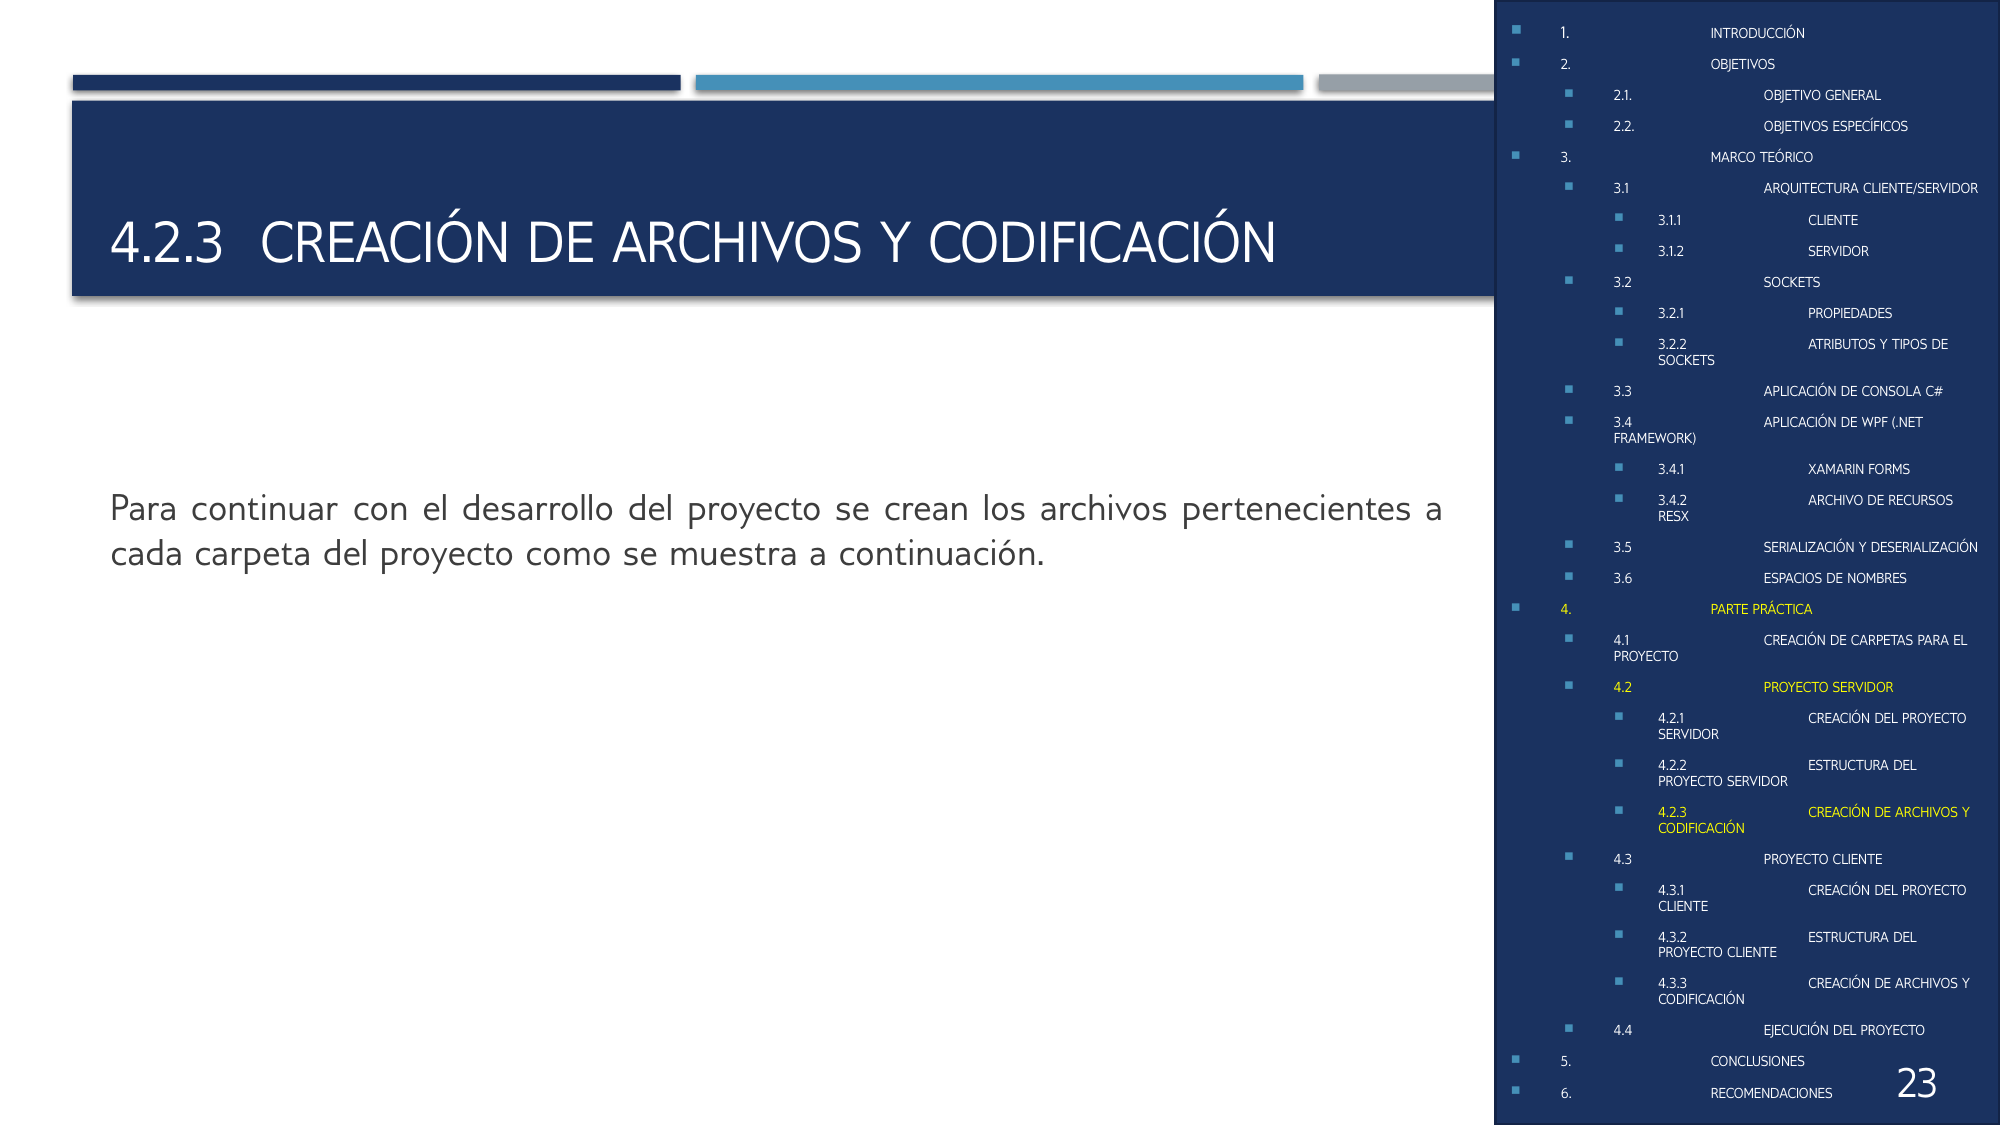

1.	INTRODUCCIÓN
2.	OBJETIVOS
2.1.	OBJETIVO GENERAL
2.2.	OBJETIVOS ESPECÍFICOS
3.	MARCO TEÓRICO
3.1	ARQUITECTURA CLIENTE/SERVIDOR
3.1.1	CLIENTE
3.1.2	SERVIDOR
3.2	SOCKETS
3.2.1	PROPIEDADES
3.2.2	ATRIBUTOS Y TIPOS DE SOCKETS
3.3	APLICACIÓN DE CONSOLA C#
3.4	APLICACIÓN DE WPF (.NET FRAMEWORK)
3.4.1	XAMARIN FORMS
3.4.2	ARCHIVO DE RECURSOS RESX
3.5	SERIALIZACIÓN Y DESERIALIZACIÓN
3.6	ESPACIOS DE NOMBRES
4.	PARTE PRÁCTICA
4.1	CREACIÓN DE CARPETAS PARA EL PROYECTO
4.2	PROYECTO SERVIDOR
4.2.1	CREACIÓN DEL PROYECTO SERVIDOR
4.2.2	ESTRUCTURA DEL PROYECTO SERVIDOR
4.2.3	CREACIÓN DE ARCHIVOS Y CODIFICACIÓN
4.3	PROYECTO CLIENTE
4.3.1	CREACIÓN DEL PROYECTO CLIENTE
4.3.2	ESTRUCTURA DEL PROYECTO CLIENTE
4.3.3	CREACIÓN DE ARCHIVOS Y CODIFICACIÓN
4.4	EJECUCIÓN DEL PROYECTO
5.	CONCLUSIONES
6.	RECOMENDACIONES
# 4.2.3	CREACIÓN DE ARCHIVOS Y CODIFICACIÓN
Para continuar con el desarrollo del proyecto se crean los archivos pertenecientes a cada carpeta del proyecto como se muestra a continuación.
23
28
14
13
6